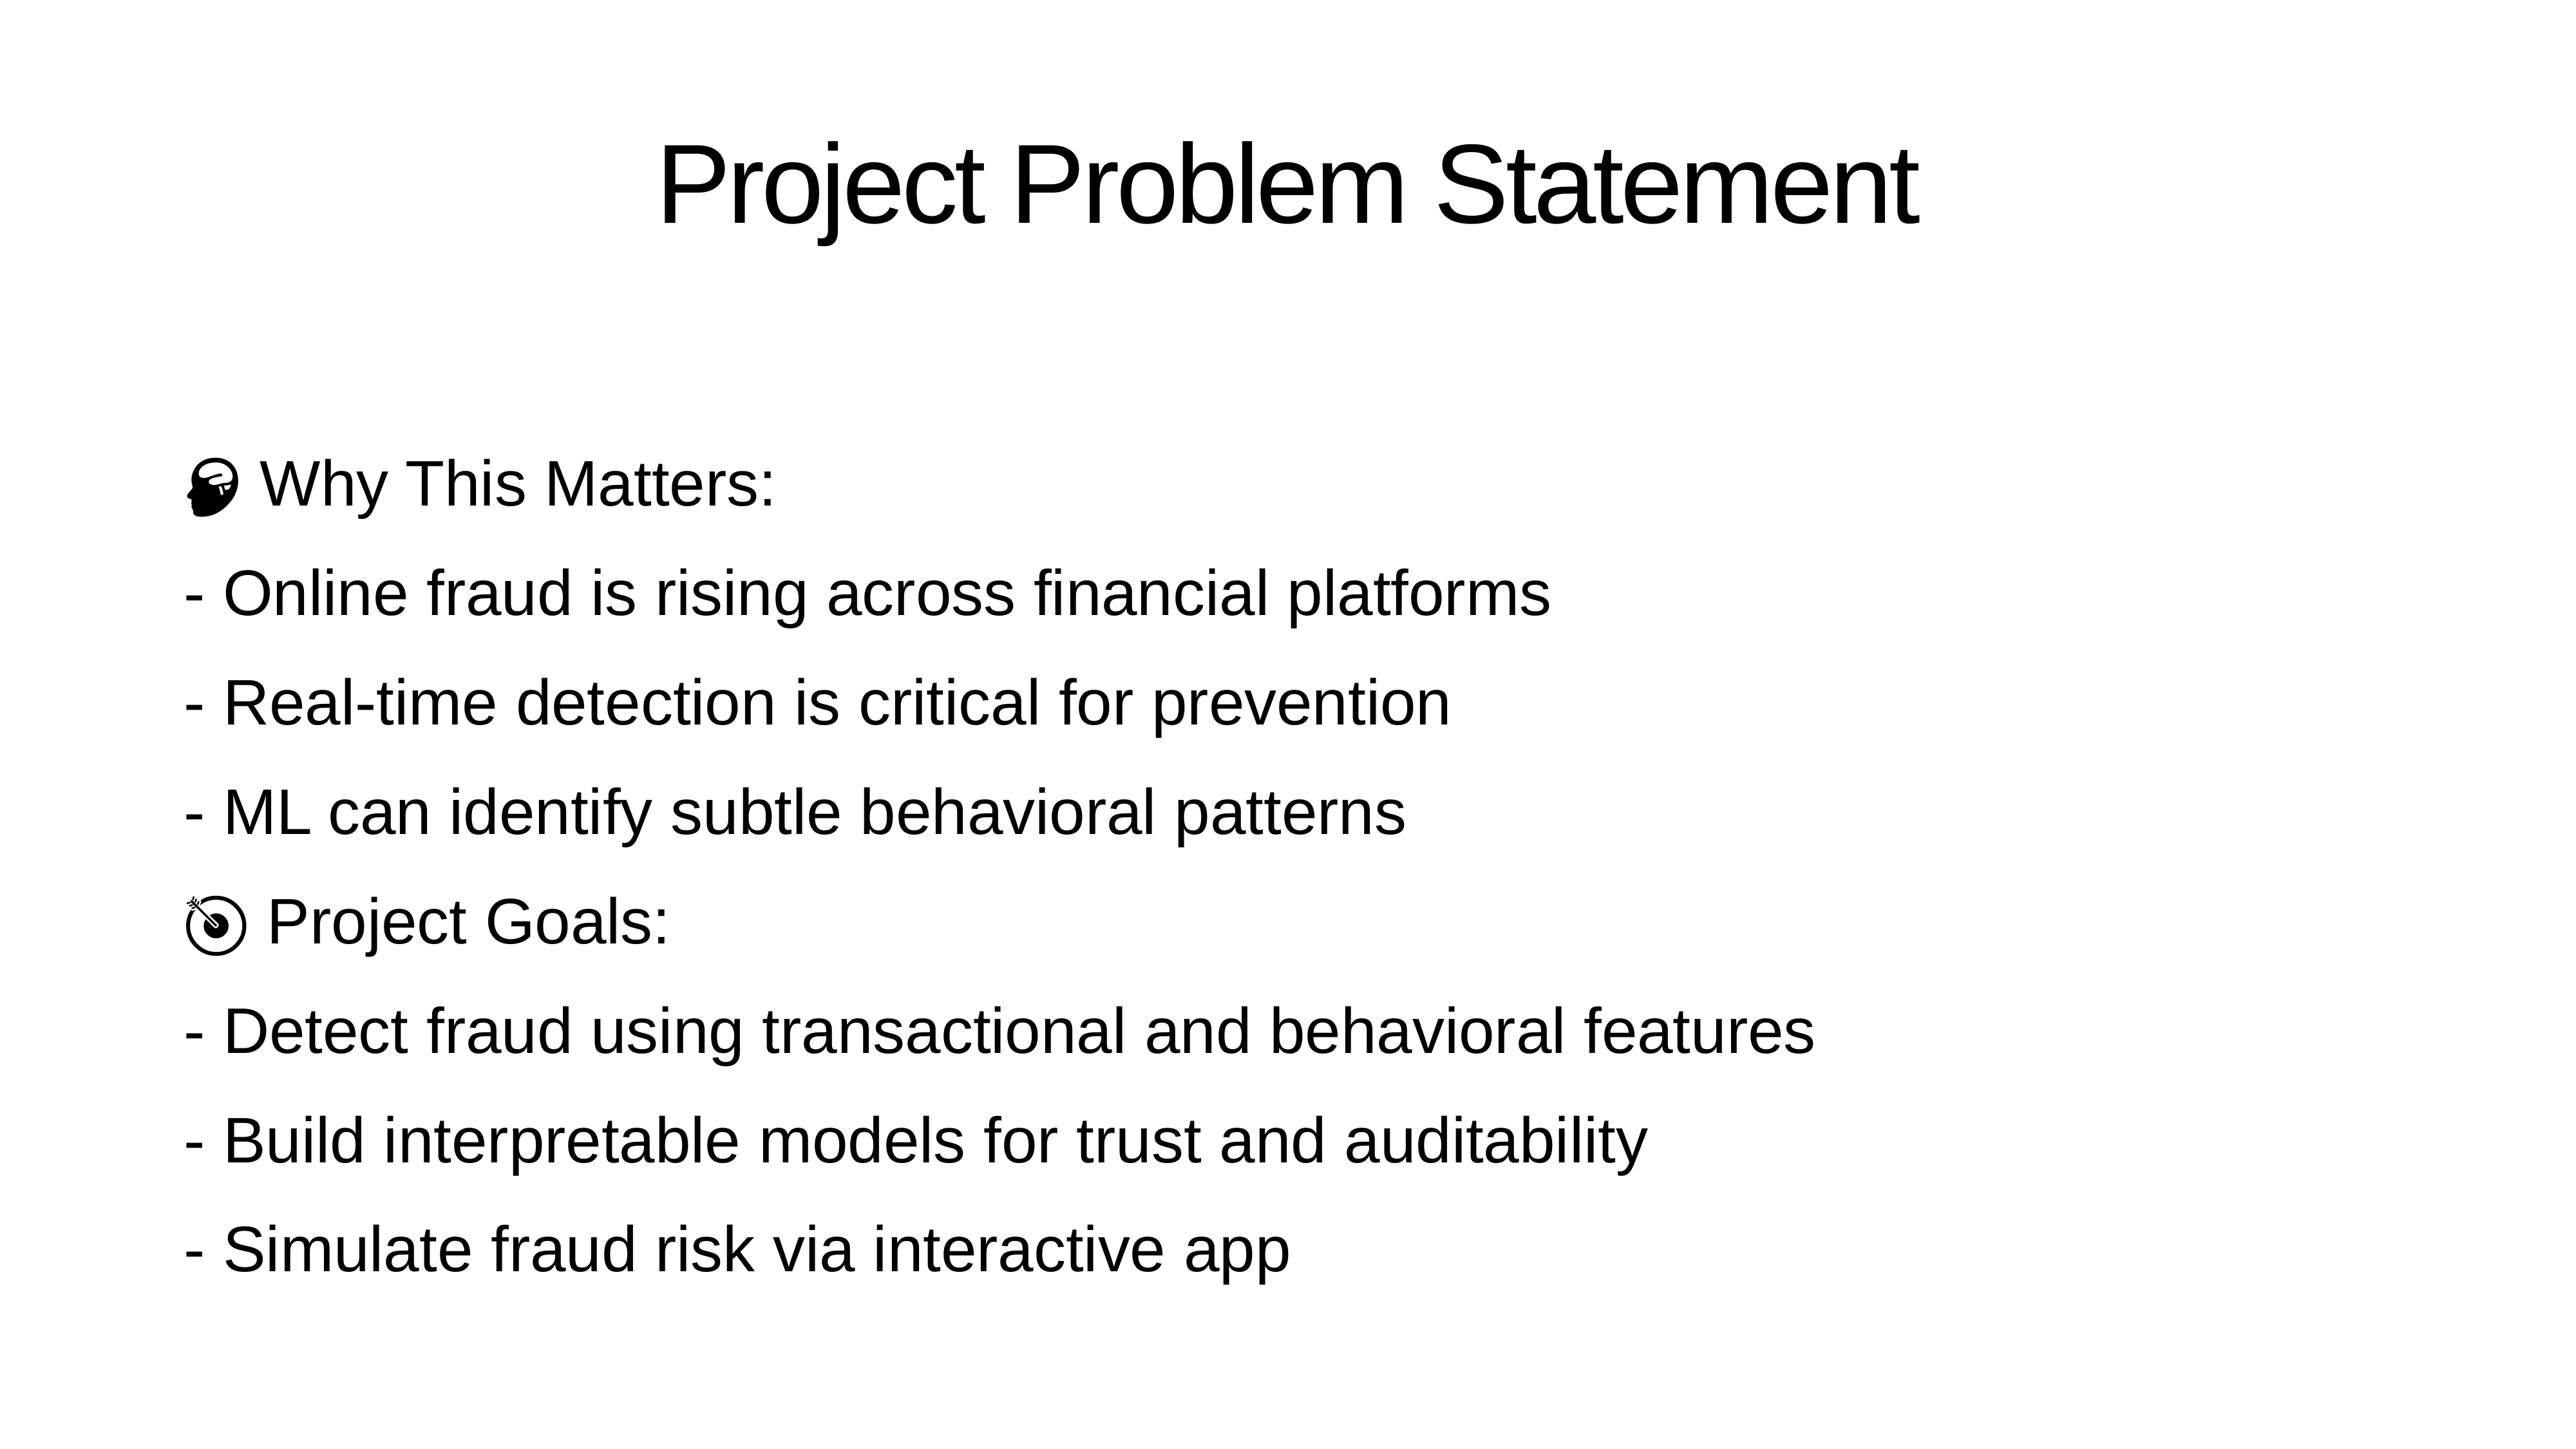

# Project Problem Statement
🧠 Why This Matters:
- Online fraud is rising across financial platforms
- Real-time detection is critical for prevention
- ML can identify subtle behavioral patterns
🎯 Project Goals:
- Detect fraud using transactional and behavioral features
- Build interpretable models for trust and auditability
- Simulate fraud risk via interactive app